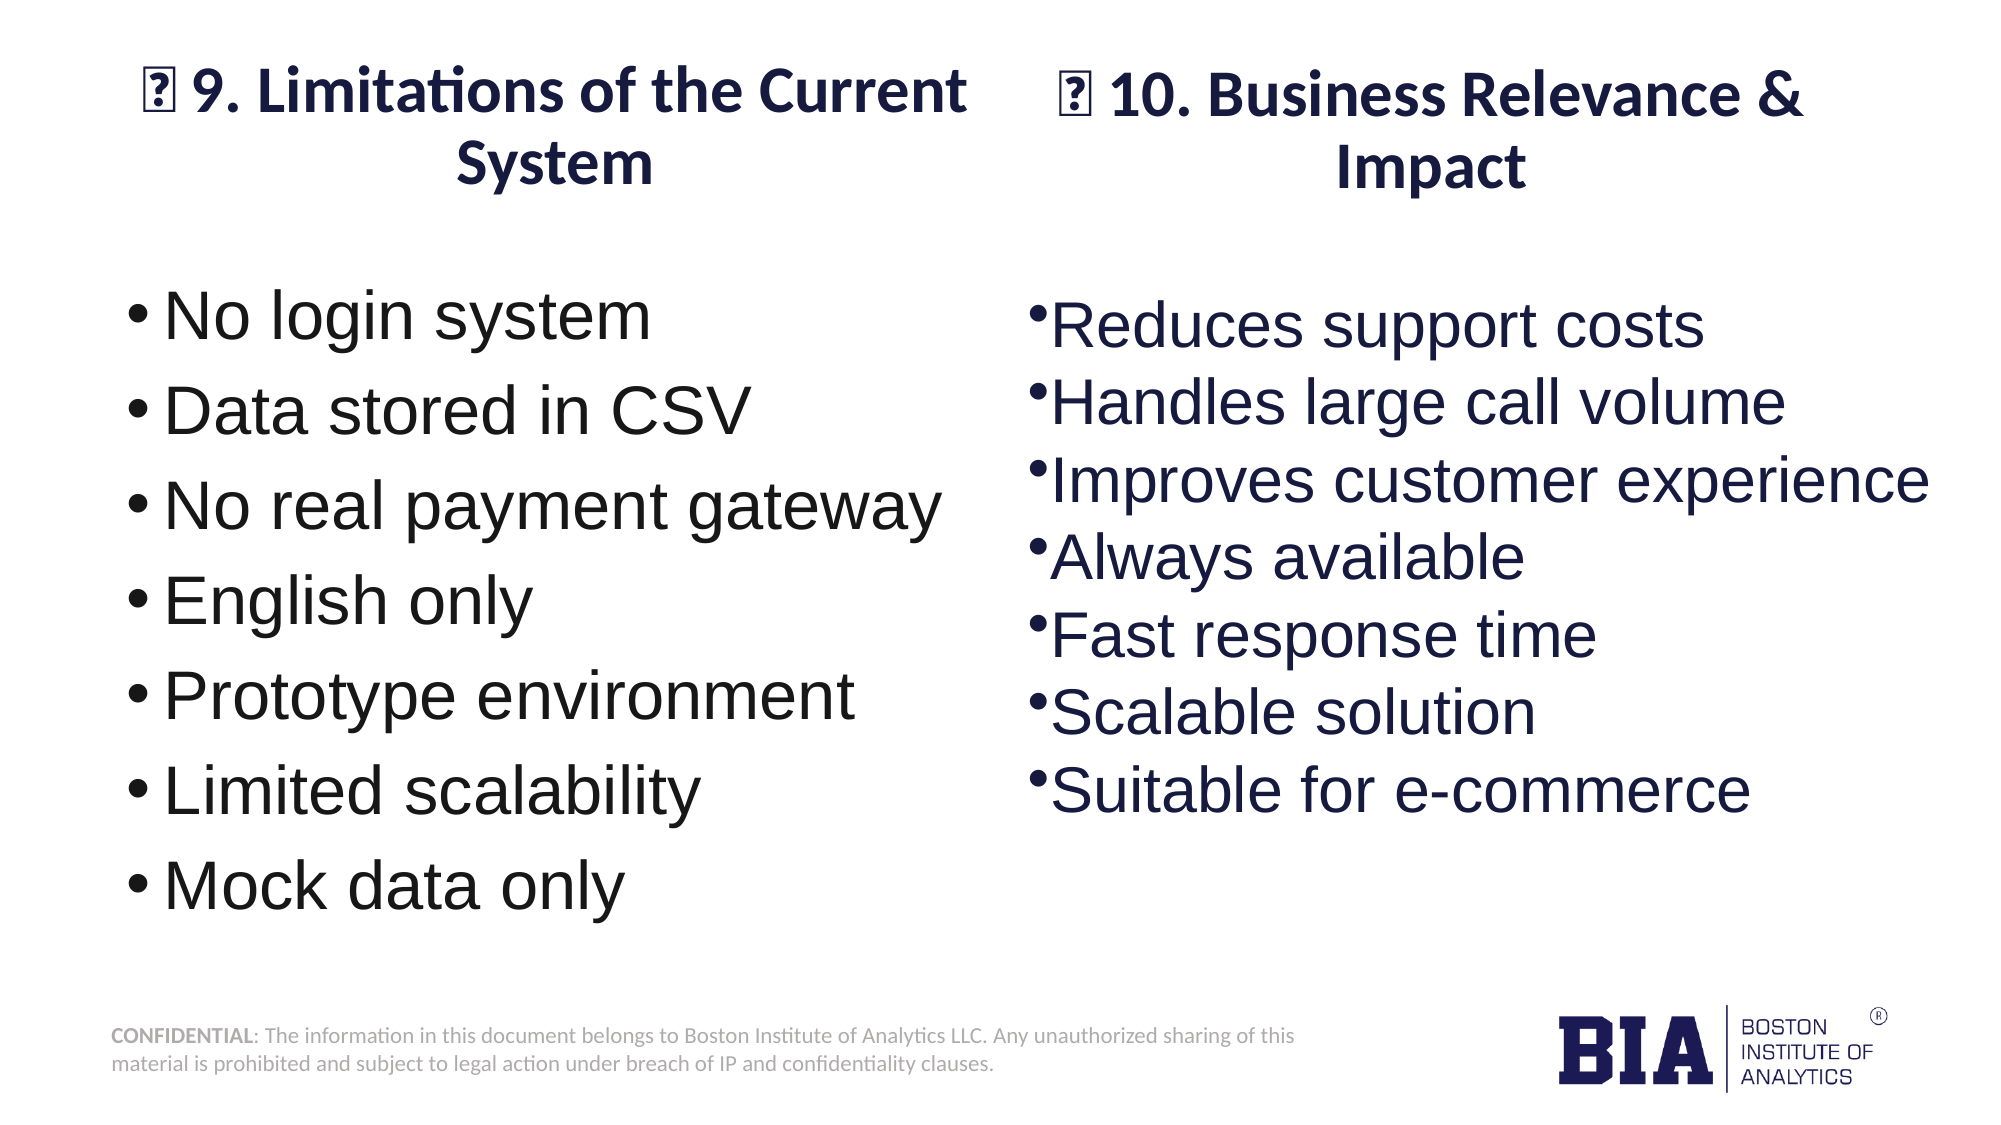

# 🧭 9. Limitations of the Current System
🧭 10. Business Relevance & Impact
No login system
Data stored in CSV
No real payment gateway
English only
Prototype environment
Limited scalability
Mock data only

Reduces support costs
Handles large call volume
Improves customer experience
Always available
Fast response time
Scalable solution
Suitable for e-commerce